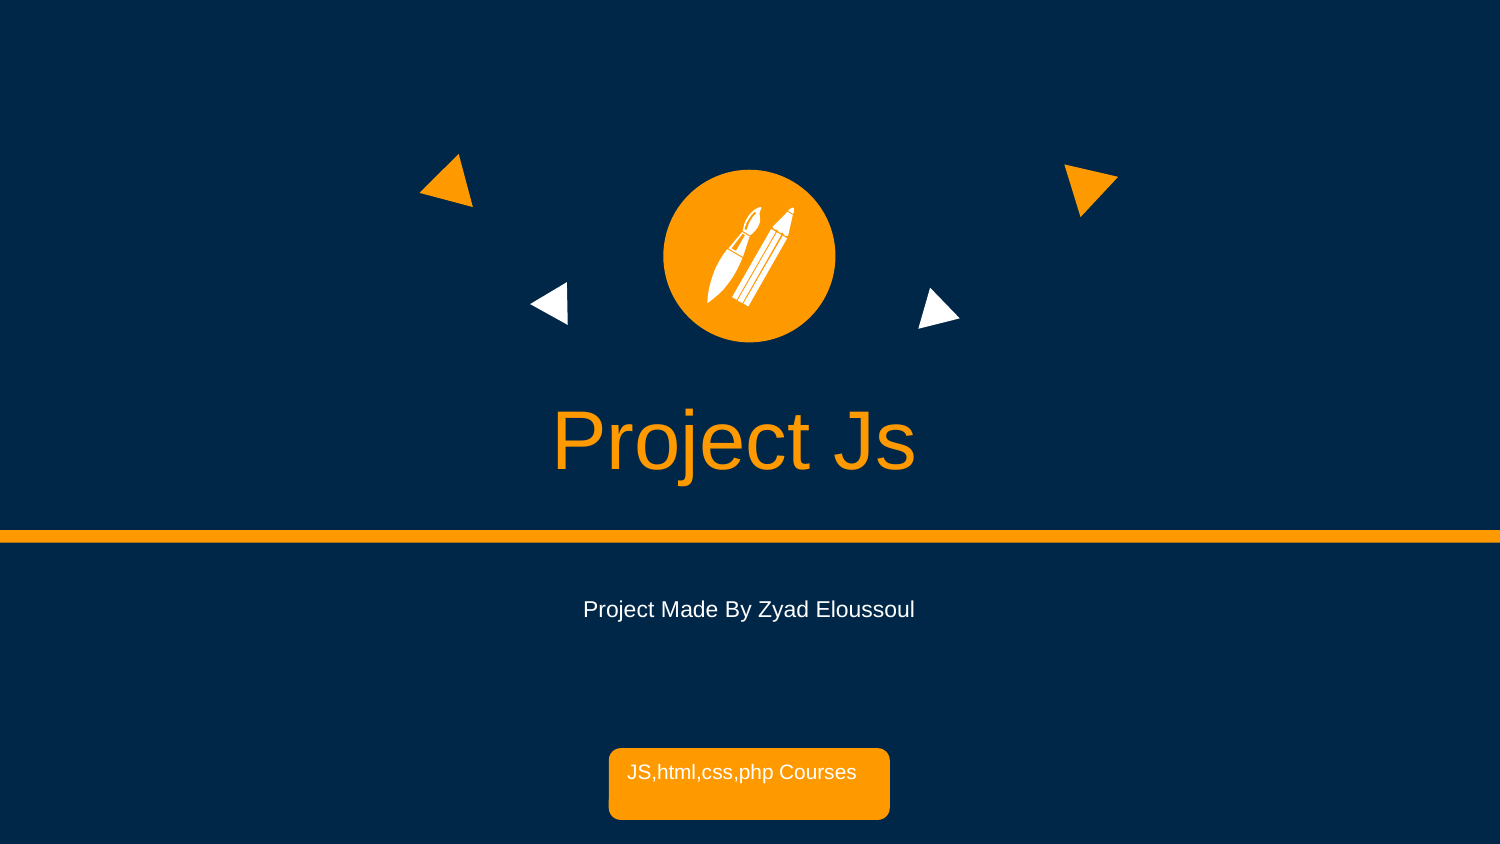

Project Js

Project Made By Zyad Eloussoul
JS,html,css,php Courses